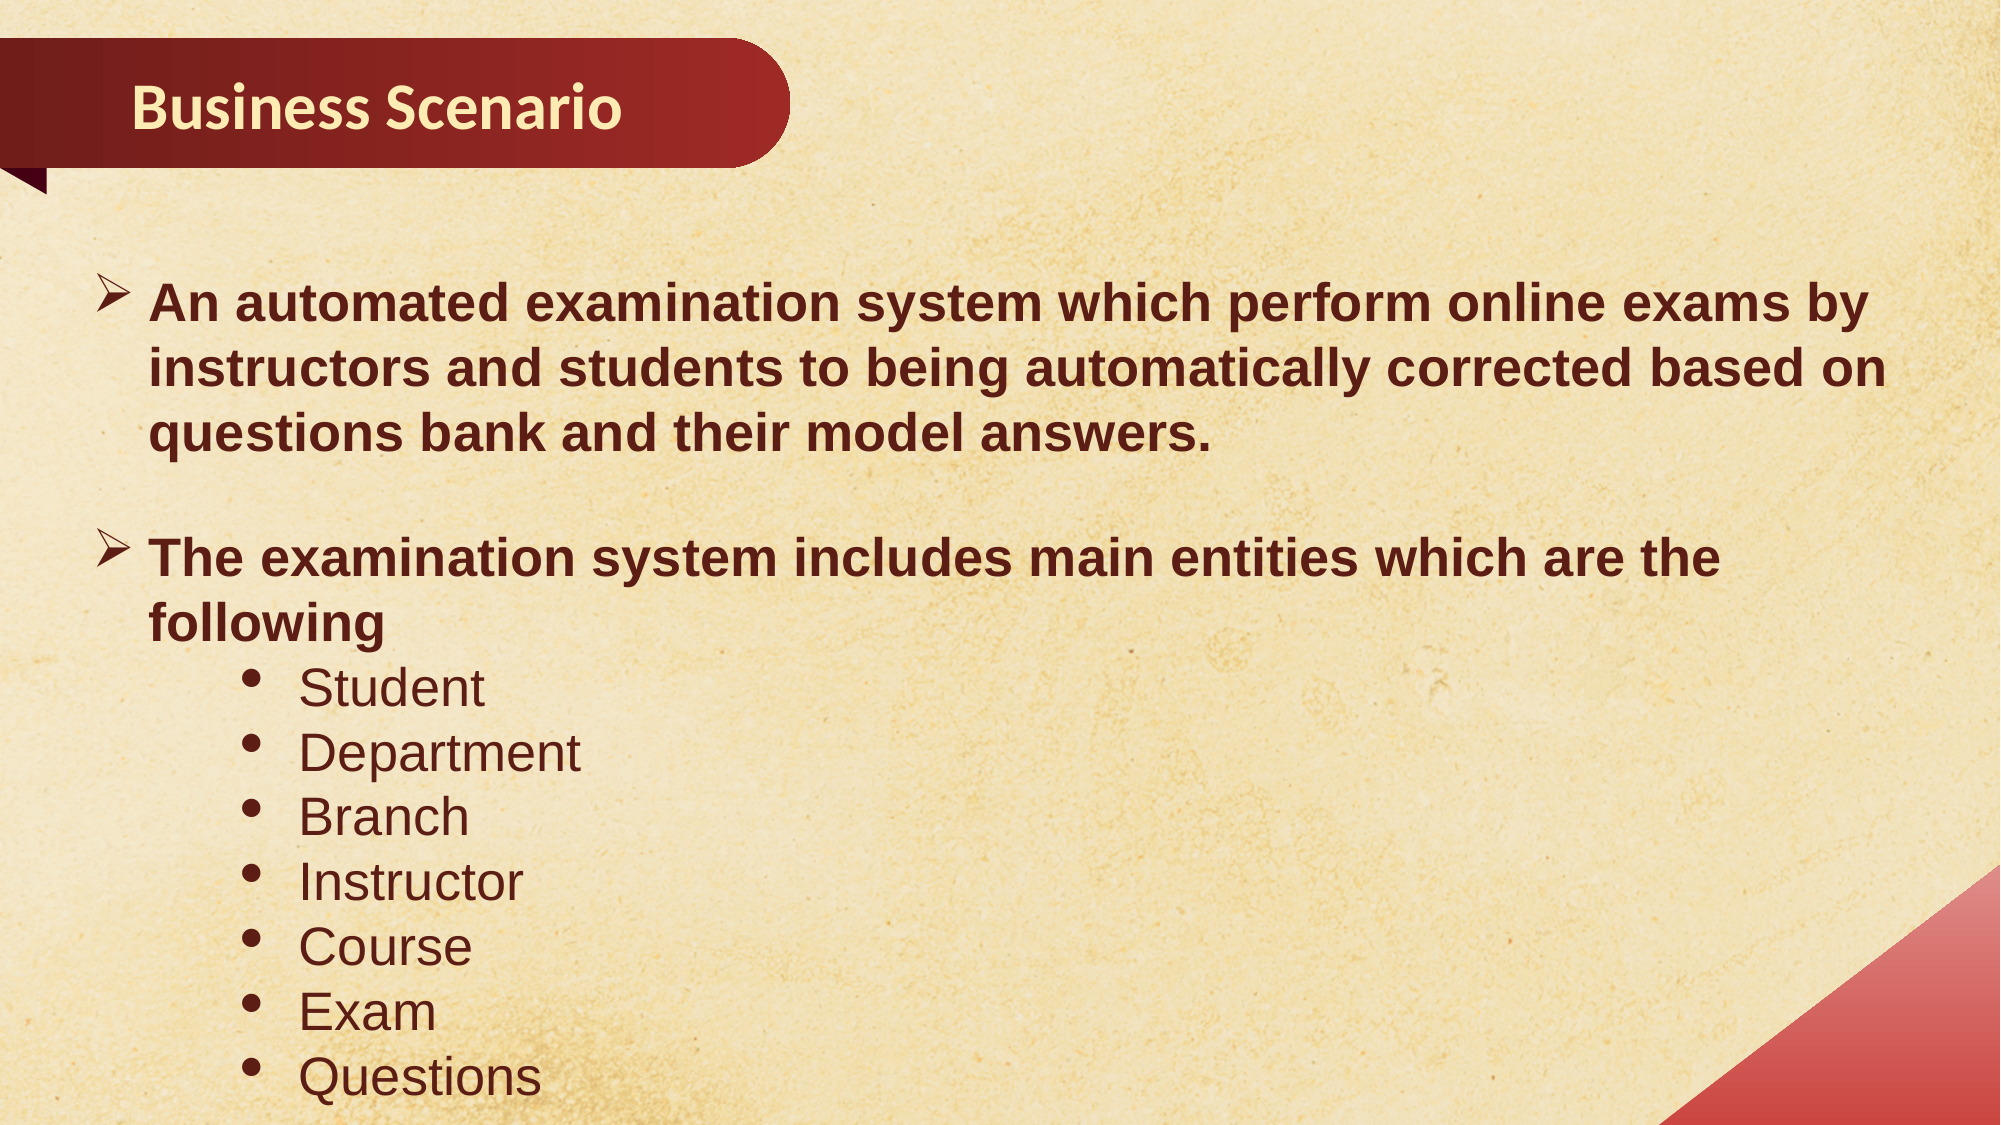

Business Scenario

An automated examination system which perform online exams by instructors and students to being automatically corrected based on questions bank and their model answers.

The examination system includes main entities which are the following
Student
Department
Branch
Instructor
Course
Exam
Questions